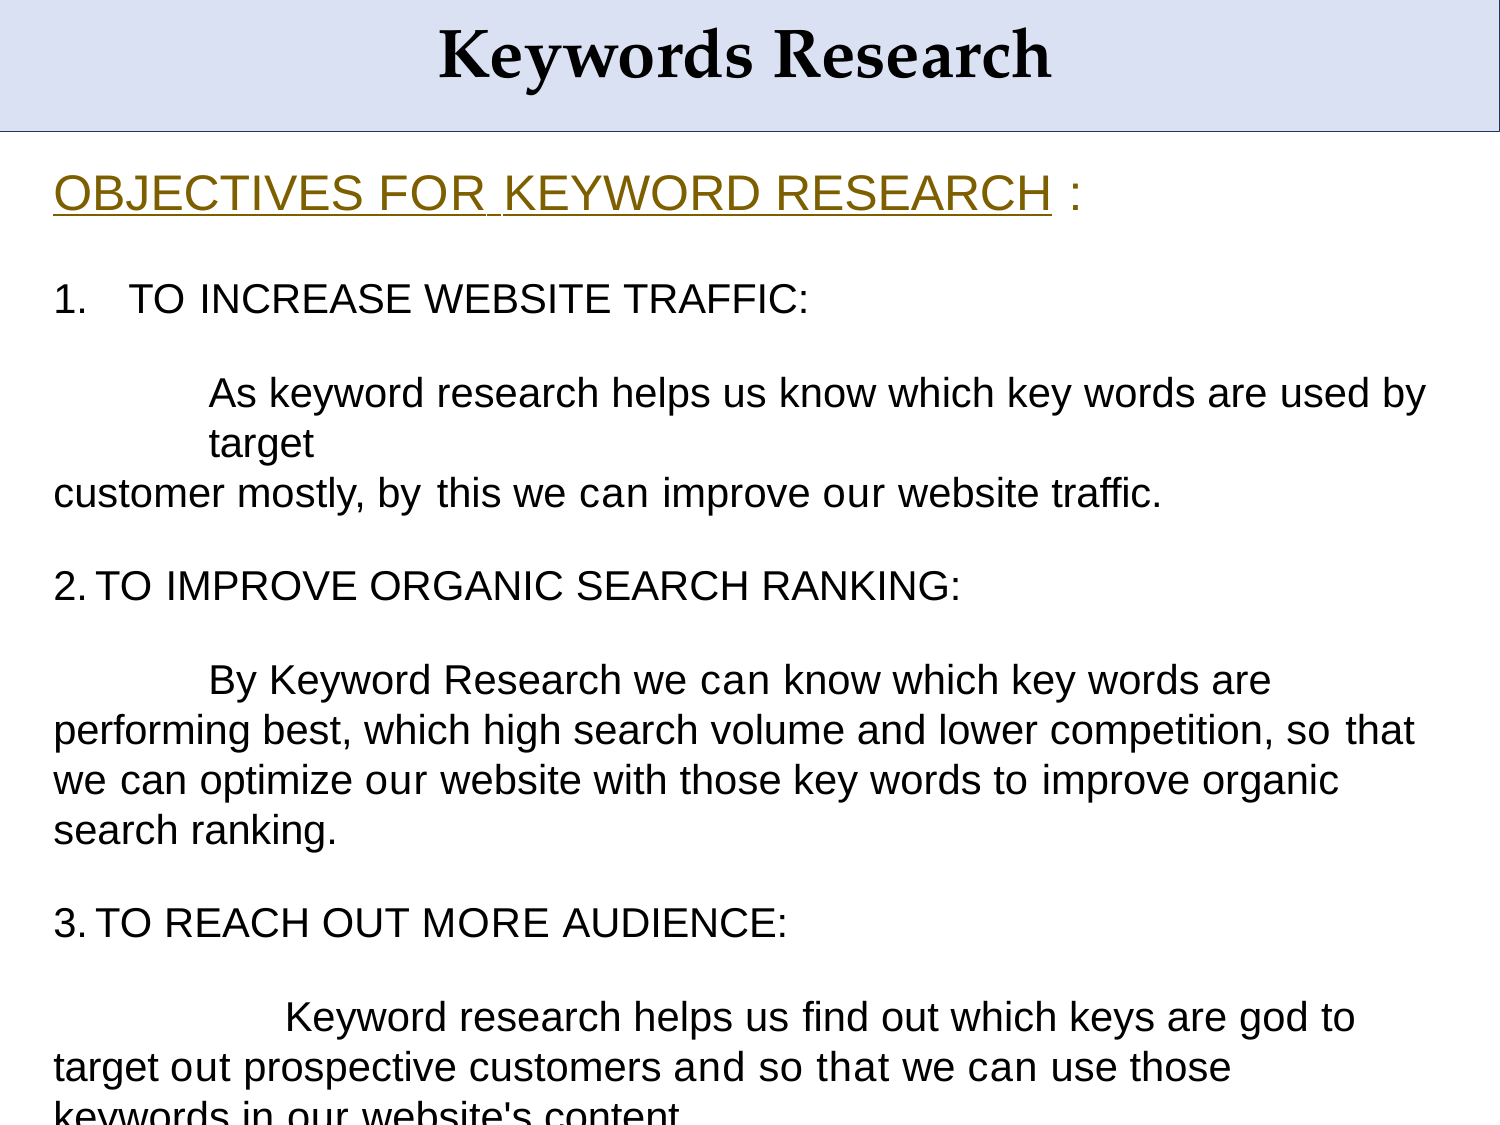

# Keywords Research
OBJECTIVES FOR KEYWORD RESEARCH :

TO INCREASE WEBSITE TRAFFIC:

As keyword research helps us know which key words are used by target
customer mostly, by this we can improve our website traffic.

TO IMPROVE ORGANIC SEARCH RANKING:

By Keyword Research we can know which key words are performing best, which high search volume and lower competition, so that we can optimize our website with those key words to improve organic search ranking.

TO REACH OUT MORE AUDIENCE:

Keyword research helps us find out which keys are god to target out prospective customers and so that we can use those keywords in our website's content.